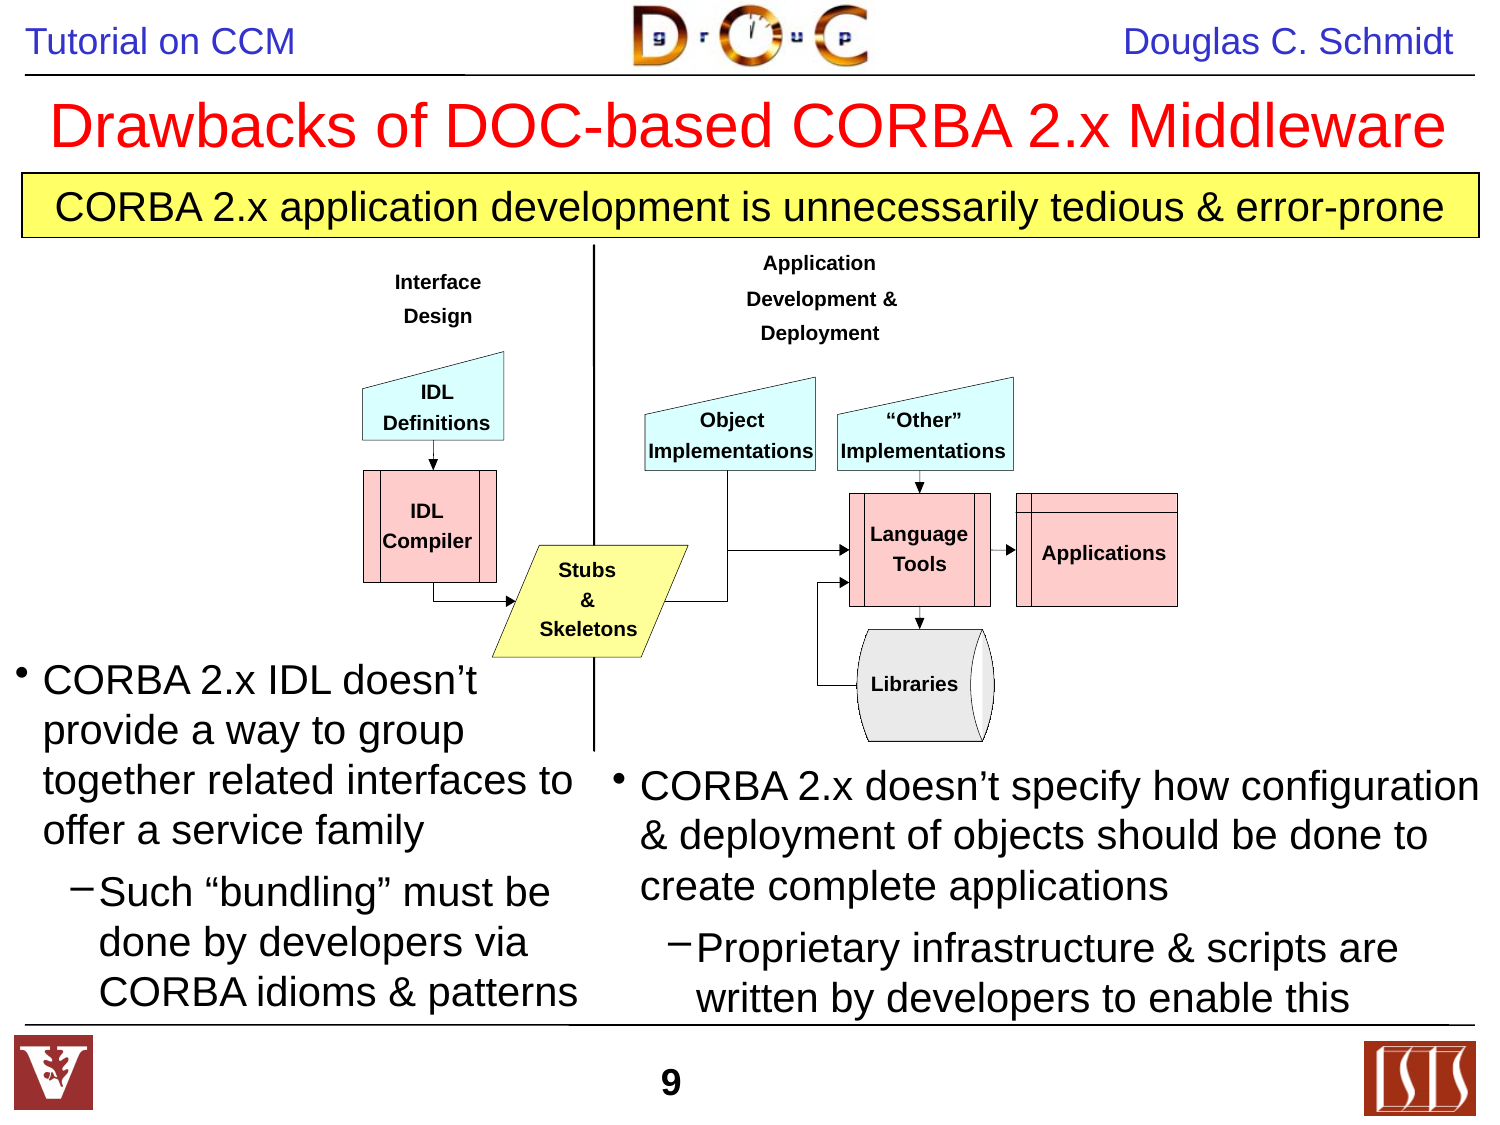

# Drawbacks of DOC-based CORBA 2.x Middleware
CORBA 2.x application development is unnecessarily tedious & error-prone

Application
Development &
Deployment

Object
“Other”
Implementations
Implementations

Language
Applications

Tools

Libraries
Interface
Design

IDL
Definitions

IDL
Compiler

Stubs

&

Skeletons
CORBA 2.x IDL doesn’t provide a way to group together related interfaces to offer a service family
Such “bundling” must be done by developers via CORBA idioms & patterns
CORBA 2.x doesn’t specify how configuration & deployment of objects should be done to create complete applications
Proprietary infrastructure & scripts are written by developers to enable this